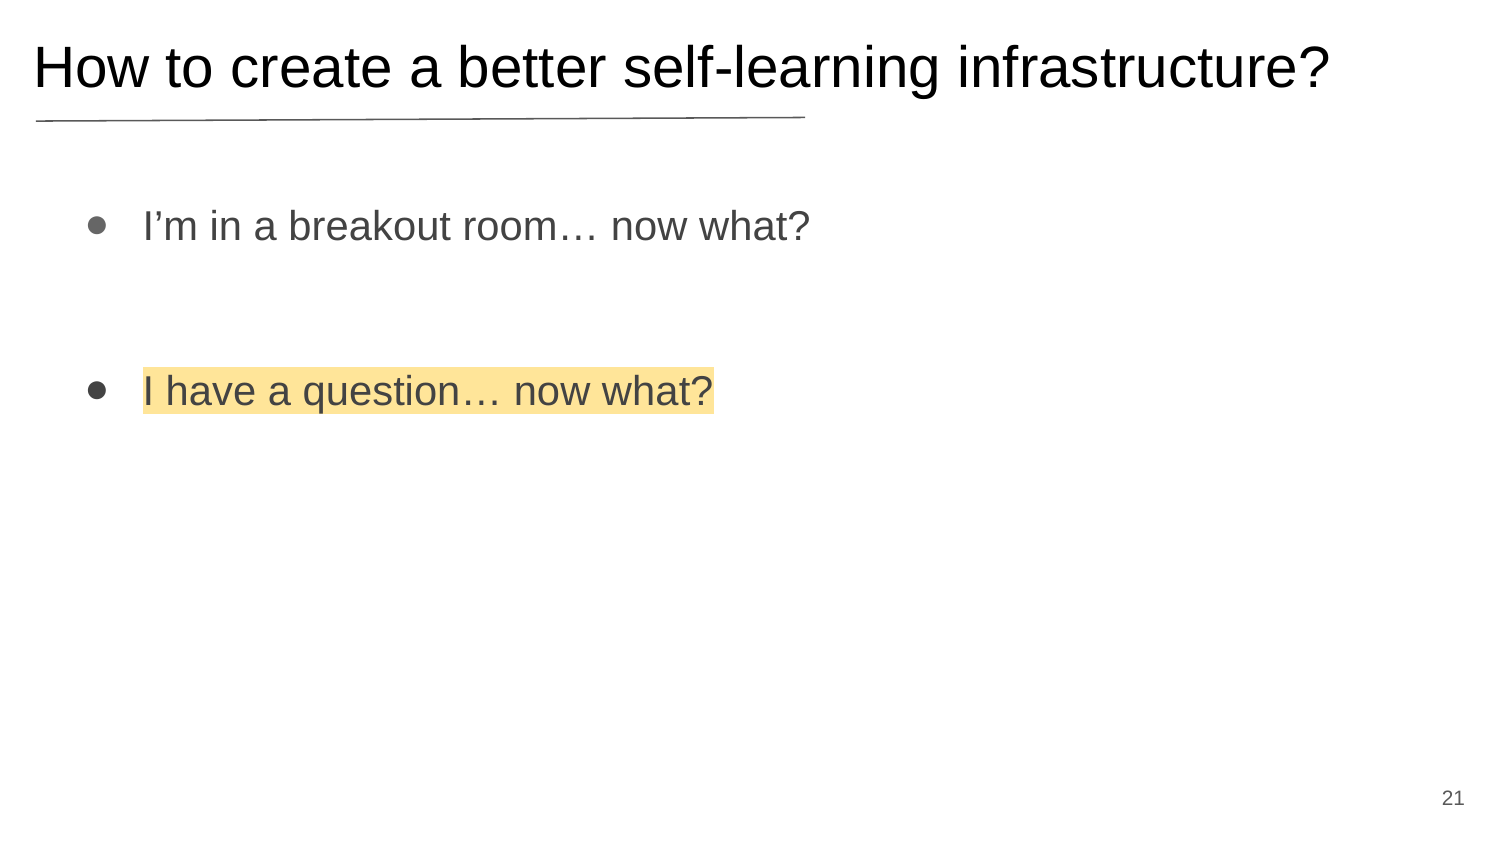

How to create a better self-learning infrastructure?
I’m in a breakout room… now what?
I have a question… now what?

21